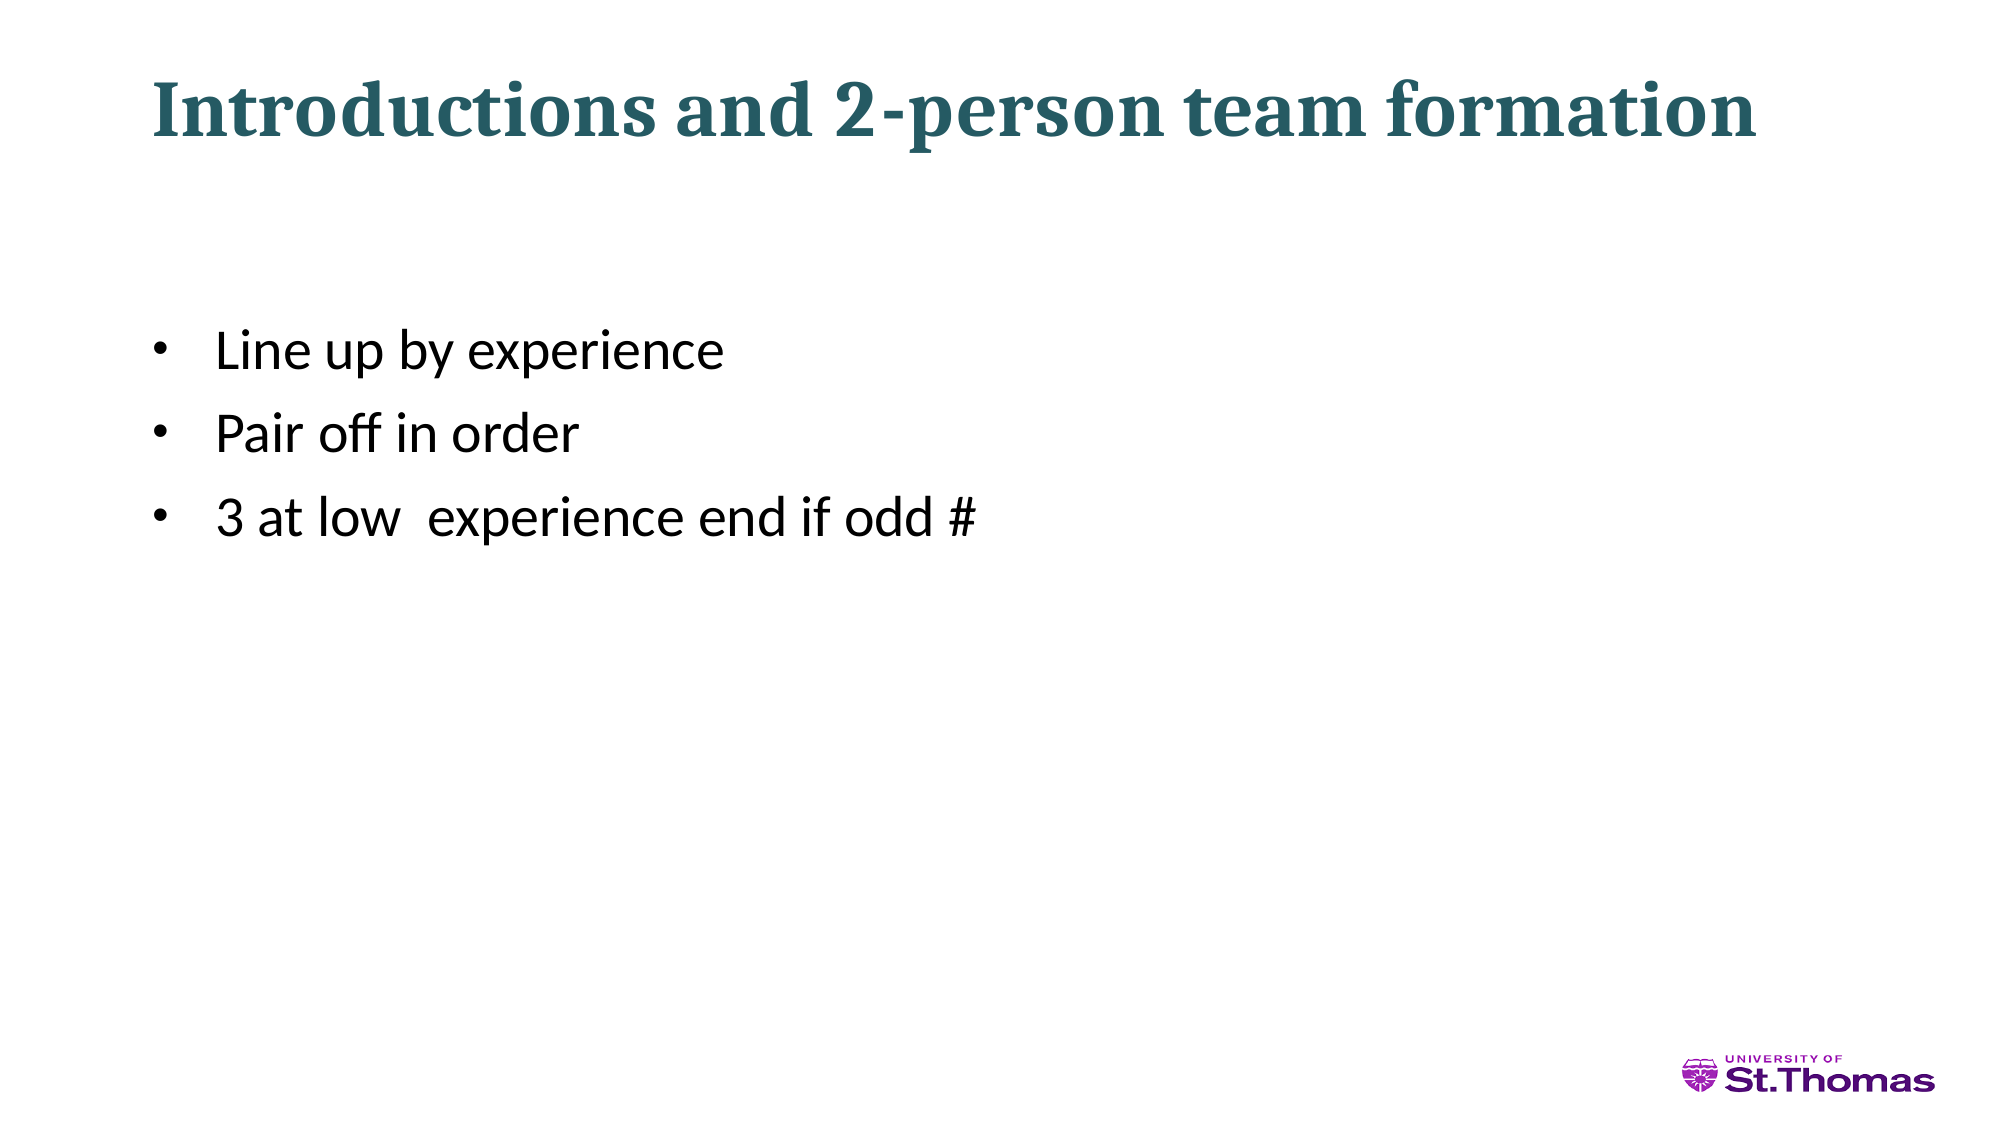

# Introductions and 2-person team formation
Line up by experience
Pair off in order
3 at low  experience end if odd #